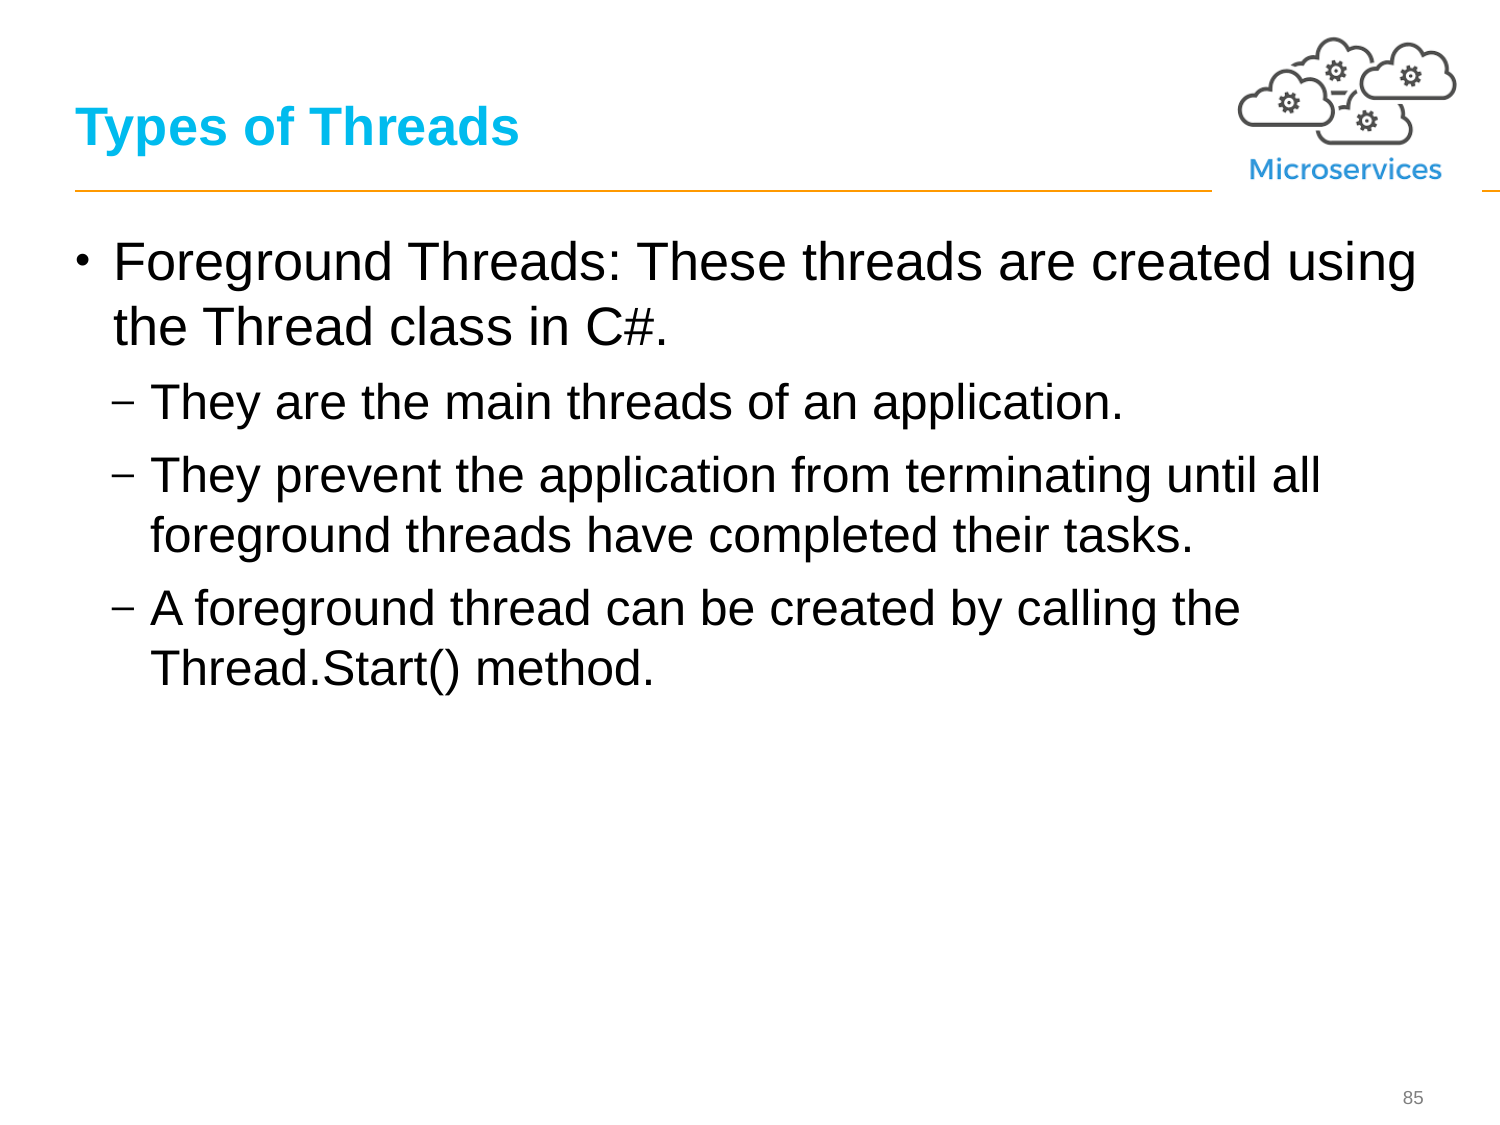

# Types of Threads
Foreground Threads: These threads are created using the Thread class in C#.
They are the main threads of an application.
They prevent the application from terminating until all foreground threads have completed their tasks.
A foreground thread can be created by calling the Thread.Start() method.